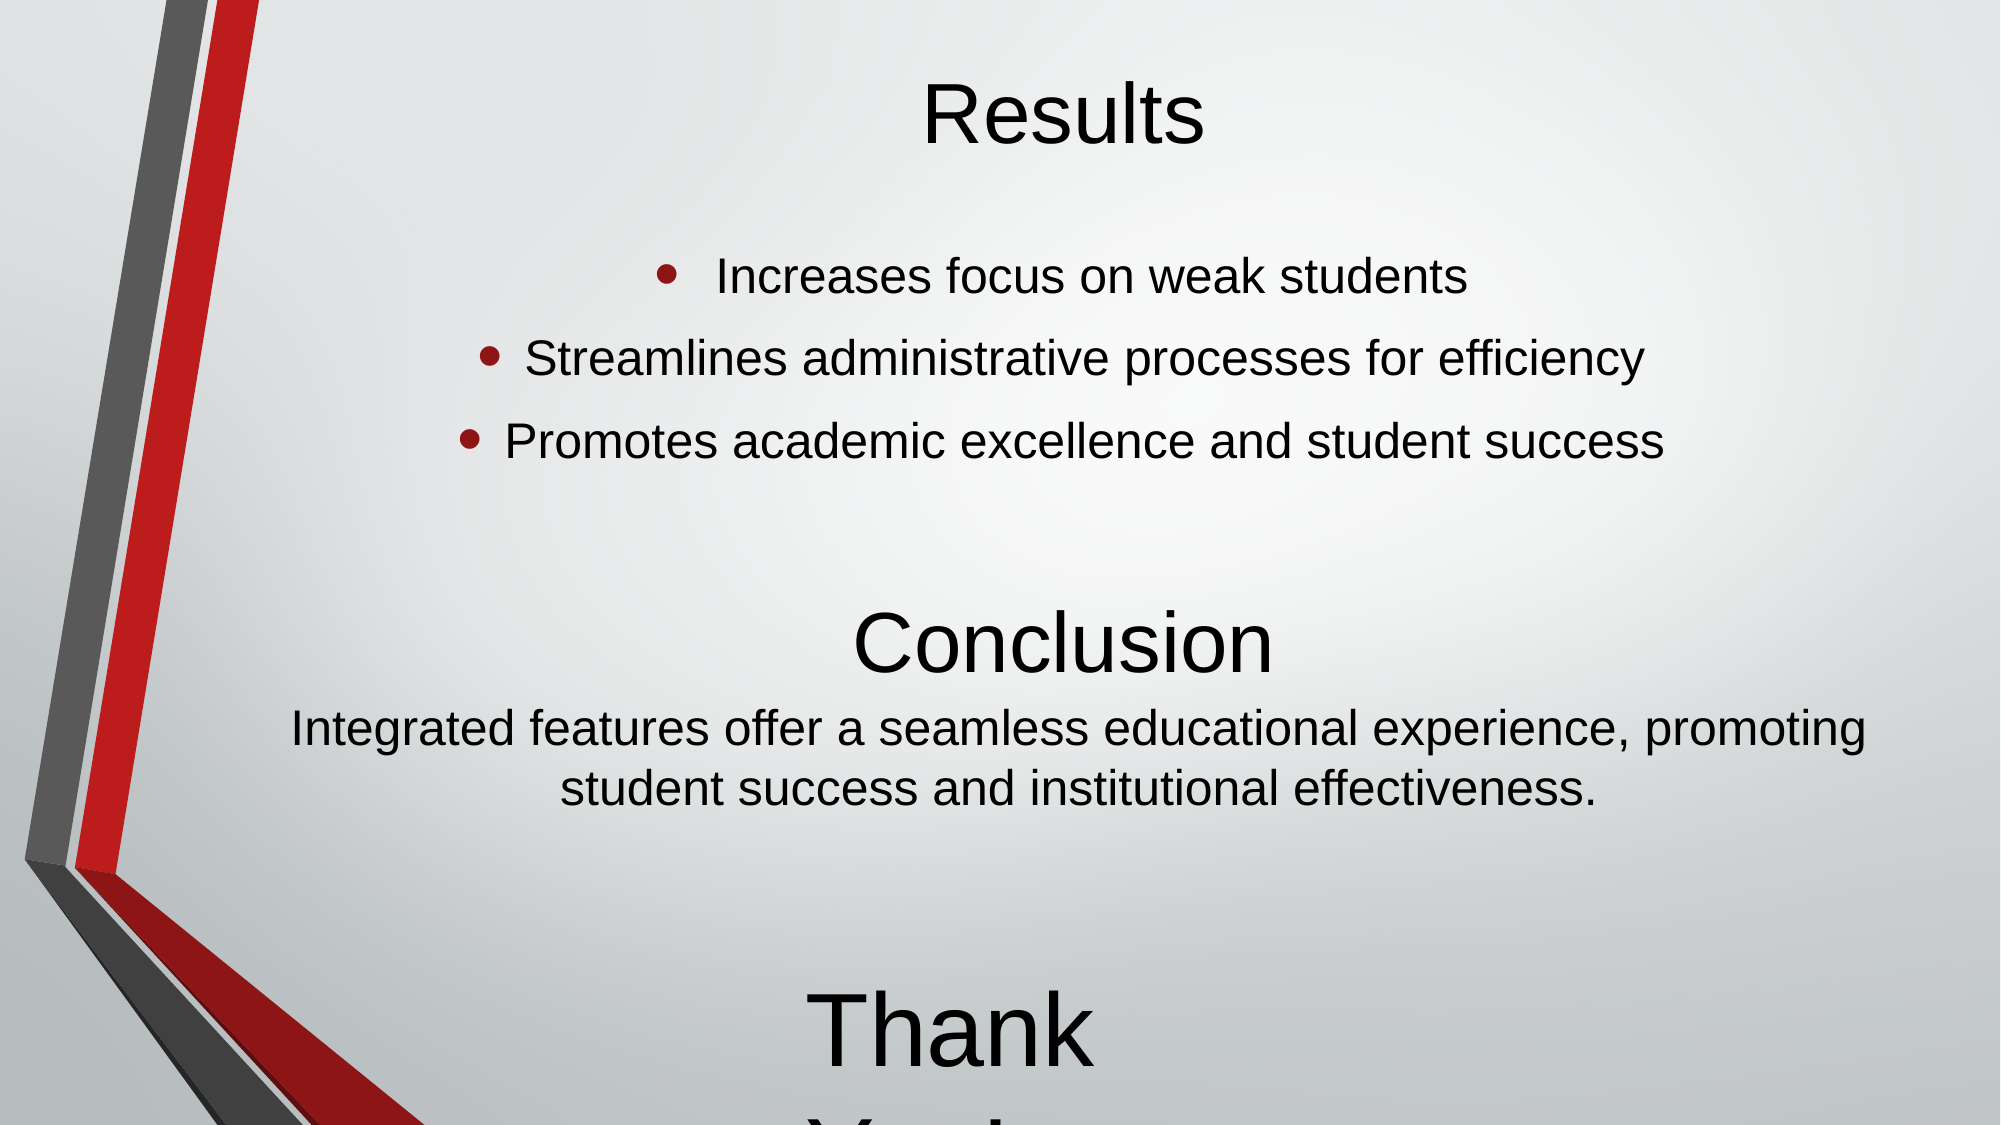

# Results

 Increases focus on weak students
Streamlines administrative processes for efficiency
Promotes academic excellence and student success
Integrated features offer a seamless educational experience, promoting student success and institutional effectiveness.
Conclusion
Thank  You!